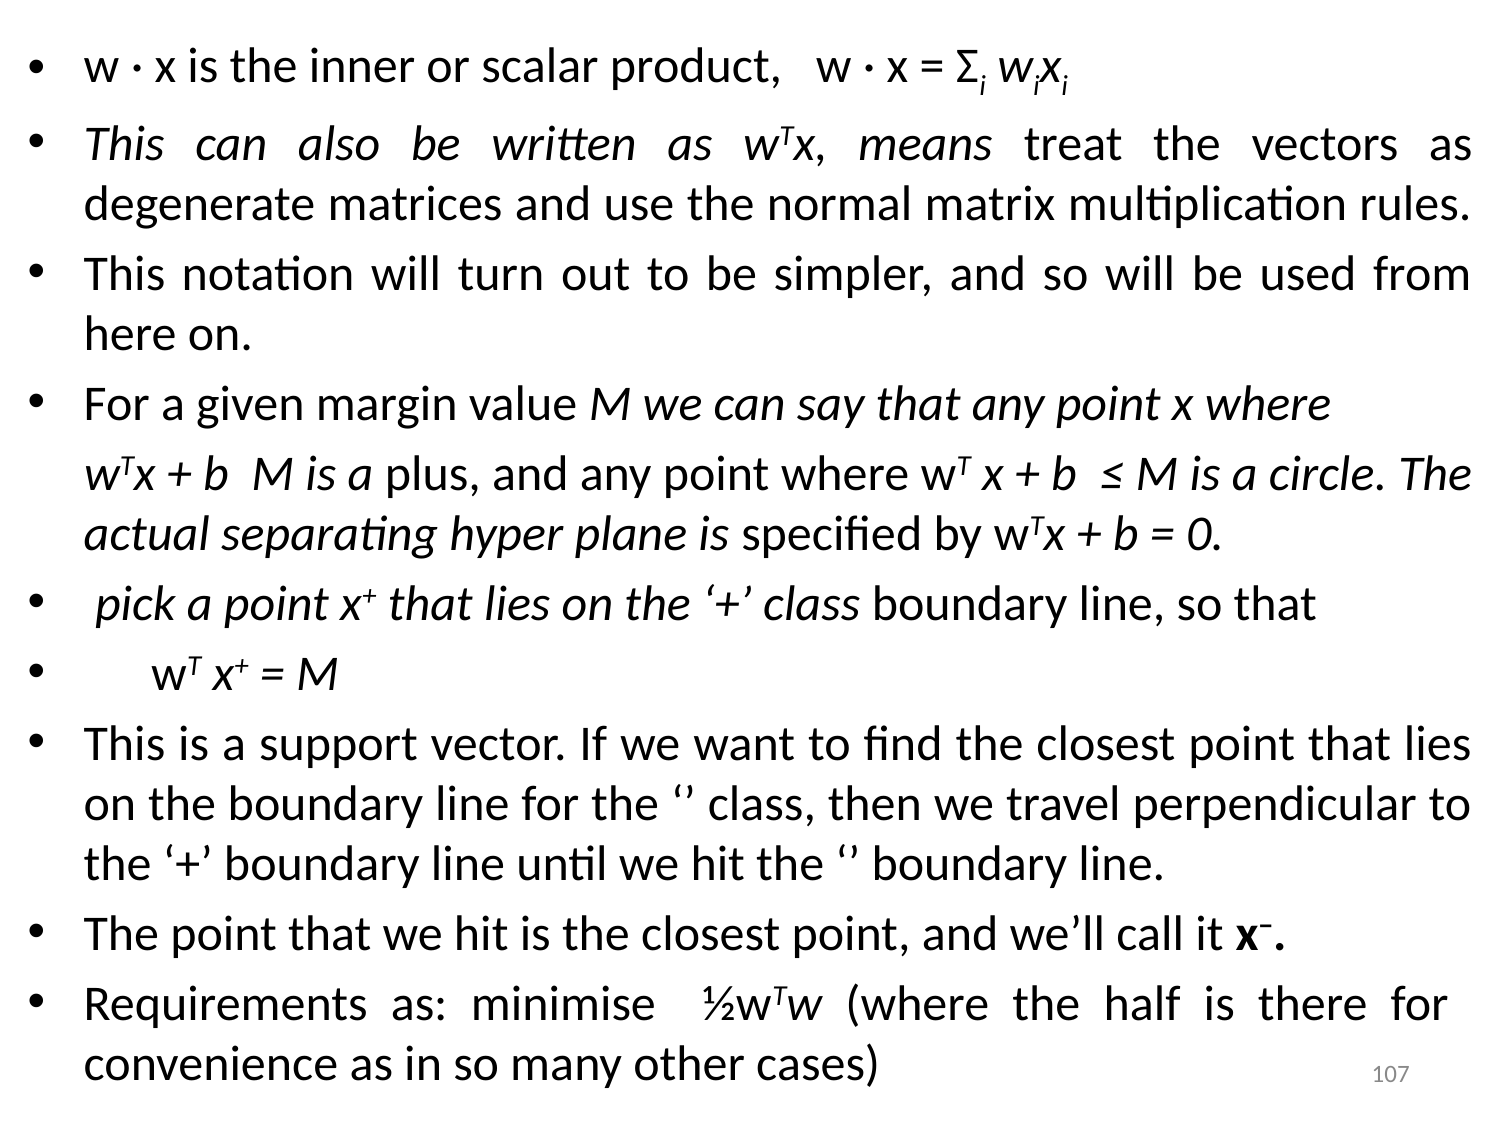

w · x is the inner or scalar product,   w · x = Σi wixi
This can also be written as wTx, means treat the vectors as degenerate matrices and use the normal matrix multiplication rules.
This notation will turn out to be simpler, and so will be used from here on.
For a given margin value M we can say that any point x where
     wTx + b  M is a plus, and any point where wT x + b  ≤ M is a circle. The actual separating hyper plane is specified by wTx + b = 0.
 pick a point x+ that lies on the ‘+’ class boundary line, so that
      wT x+ = M
This is a support vector. If we want to find the closest point that lies on the boundary line for the ‘’ class, then we travel perpendicular to the ‘+’ boundary line until we hit the ‘’ boundary line.
The point that we hit is the closest point, and we’ll call it x−.
Requirements as: minimise  ½wTw (where the half is there for  convenience as in so many other cases)
107